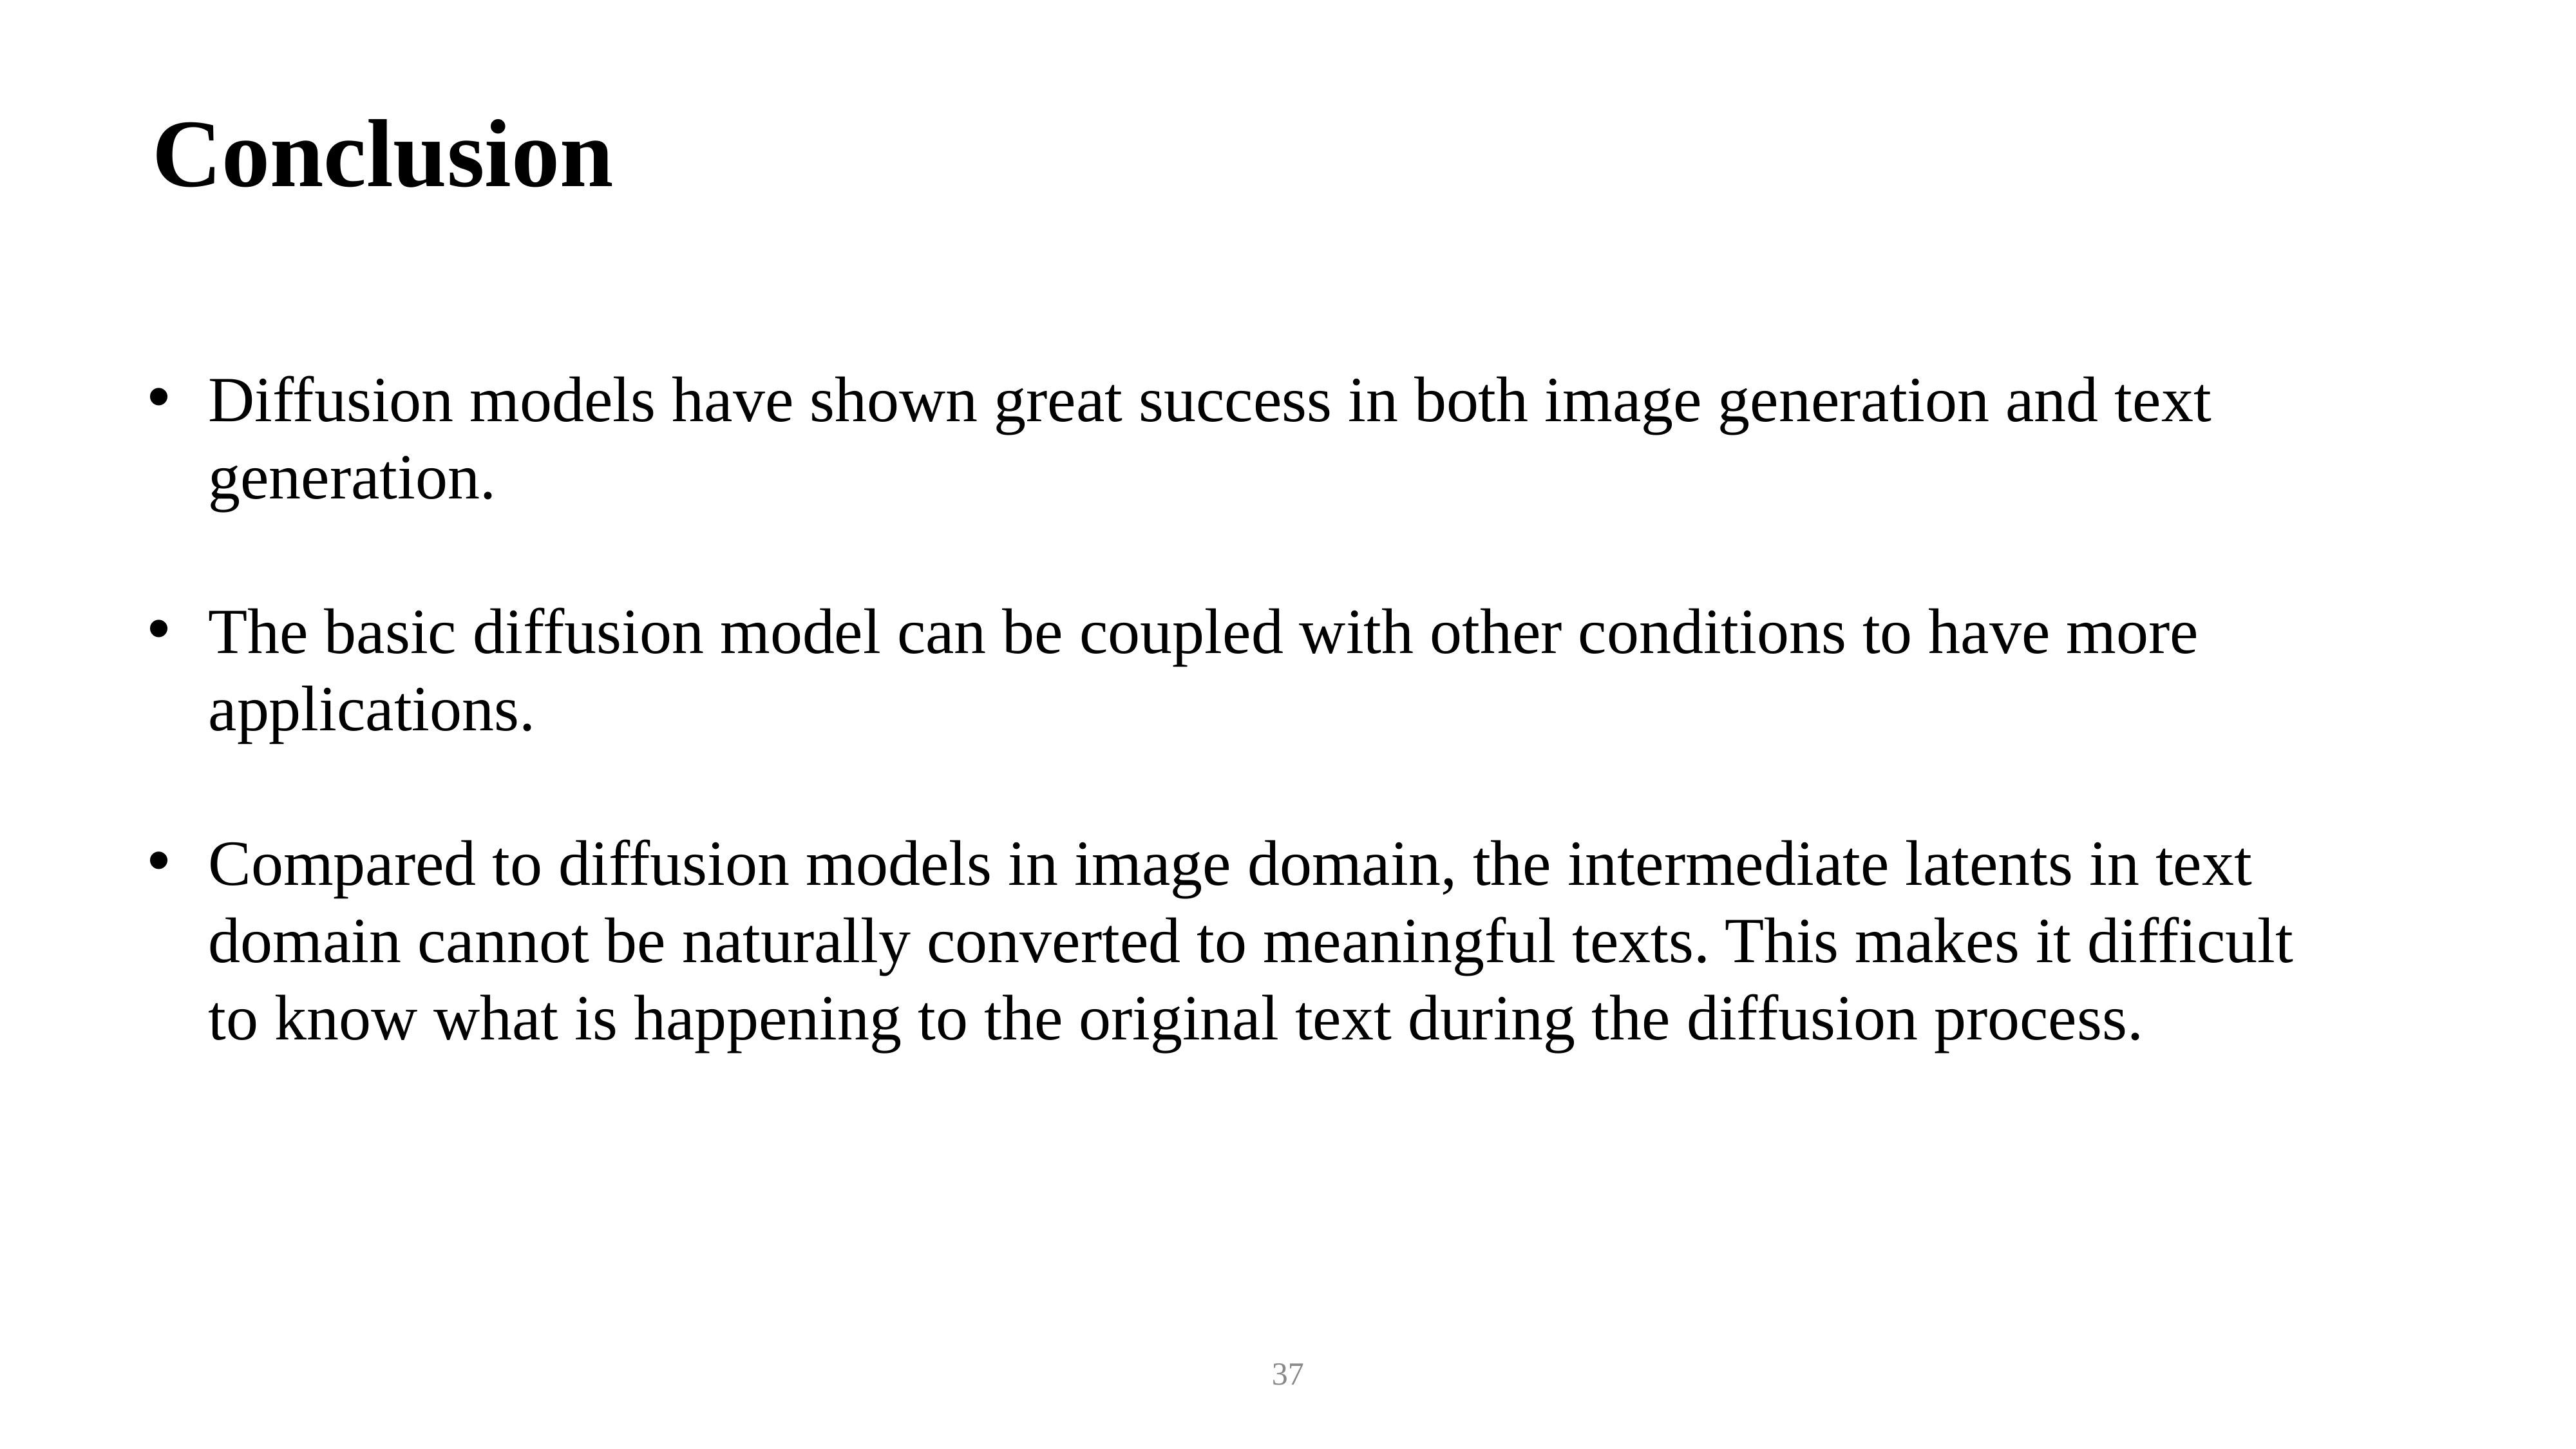

Conclusion
Diffusion models have shown great success in both image generation and text generation.

The basic diffusion model can be coupled with other conditions to have more applications.

Compared to diffusion models in image domain, the intermediate latents in text domain cannot be naturally converted to meaningful texts. This makes it difficult to know what is happening to the original text during the diffusion process.

37